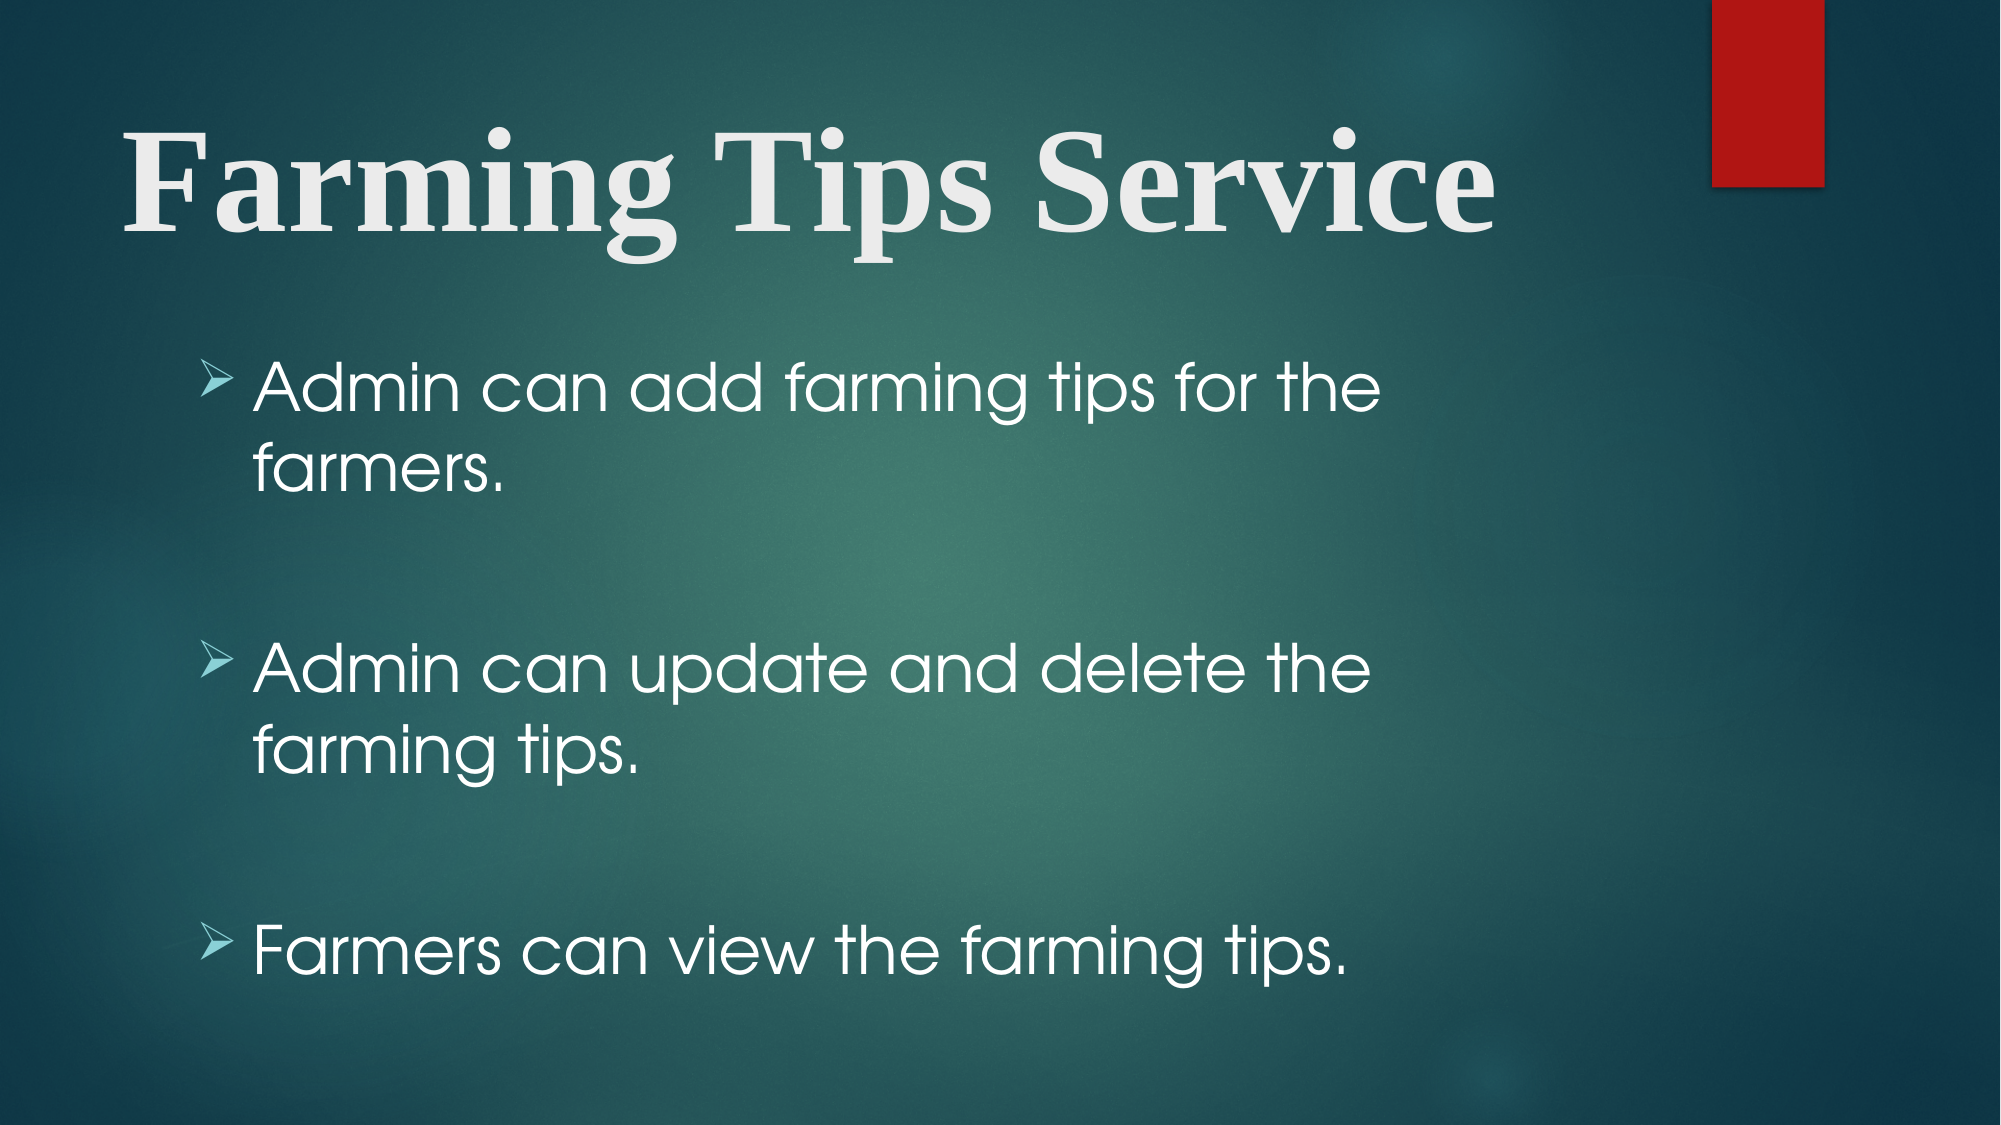

# Farming Tips Service
Admin can add farming tips for the farmers.

Admin can update and delete the farming tips.

Farmers can view the farming tips.